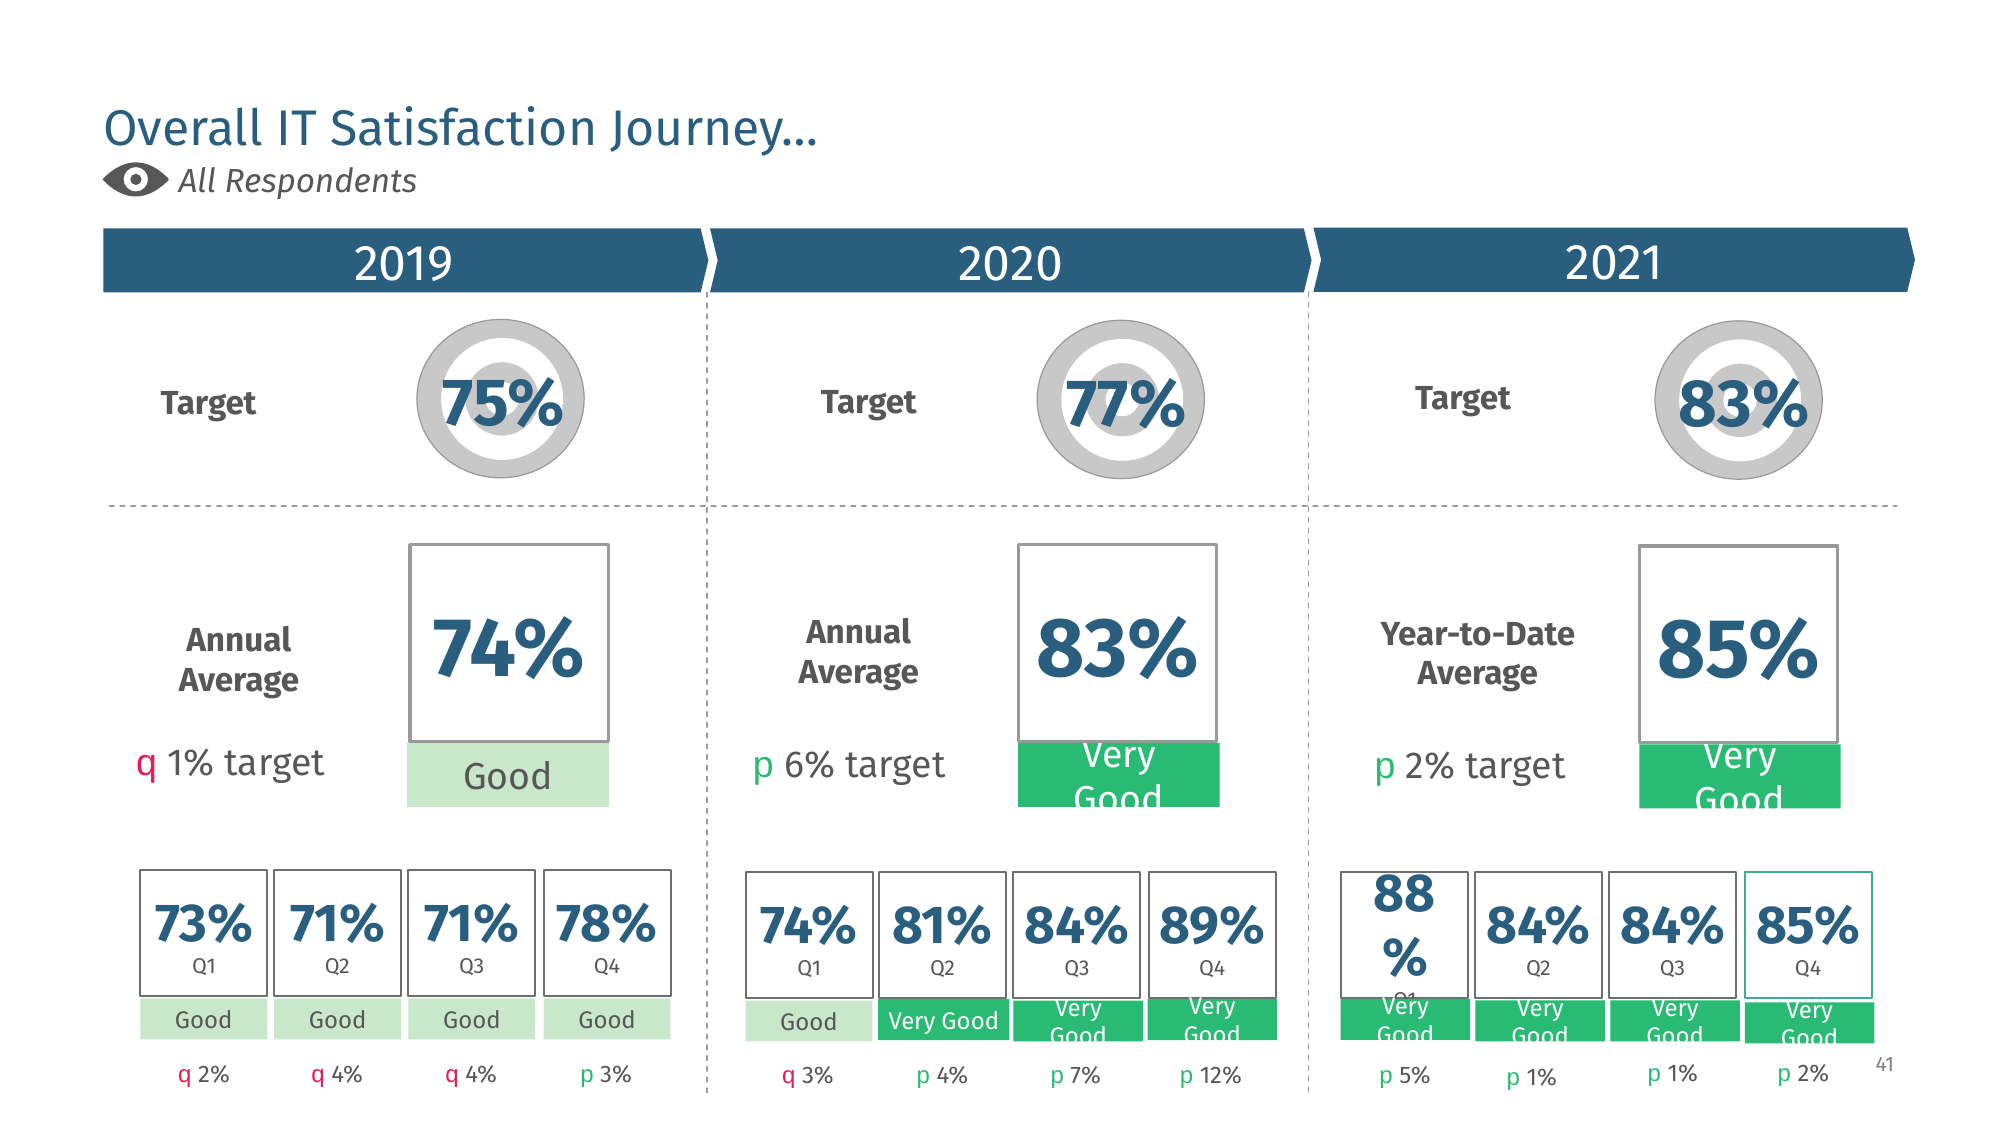

# Overall IT Satisfaction Journey…

All Respondents
2021
2020
2019

75%
77%
83%
Target
Target
Target
74%
83%
85%
Annual Average
Year-to-Date Average
Annual Average
q 1% target

p 6% target

p 2% target

Good
Very Good
Very Good
73%
Q1
71%
Q2
71%
Q3
78%
Q4
74%
Q1
81%
Q2
84%
Q3
89%
Q4
88%
Q1
84%
Q2
84%
Q3
85%
Q4
Good
Good
Good
Good
Very Good
Very Good
Very Good
Very Good
Very Good
Very Good
Good
Very Good
p 1%
p 2%
q 2%
q 4%
q 4%
p 3%
q 3%
p 4%
p 7%
p 12%
p 5%
p 1%